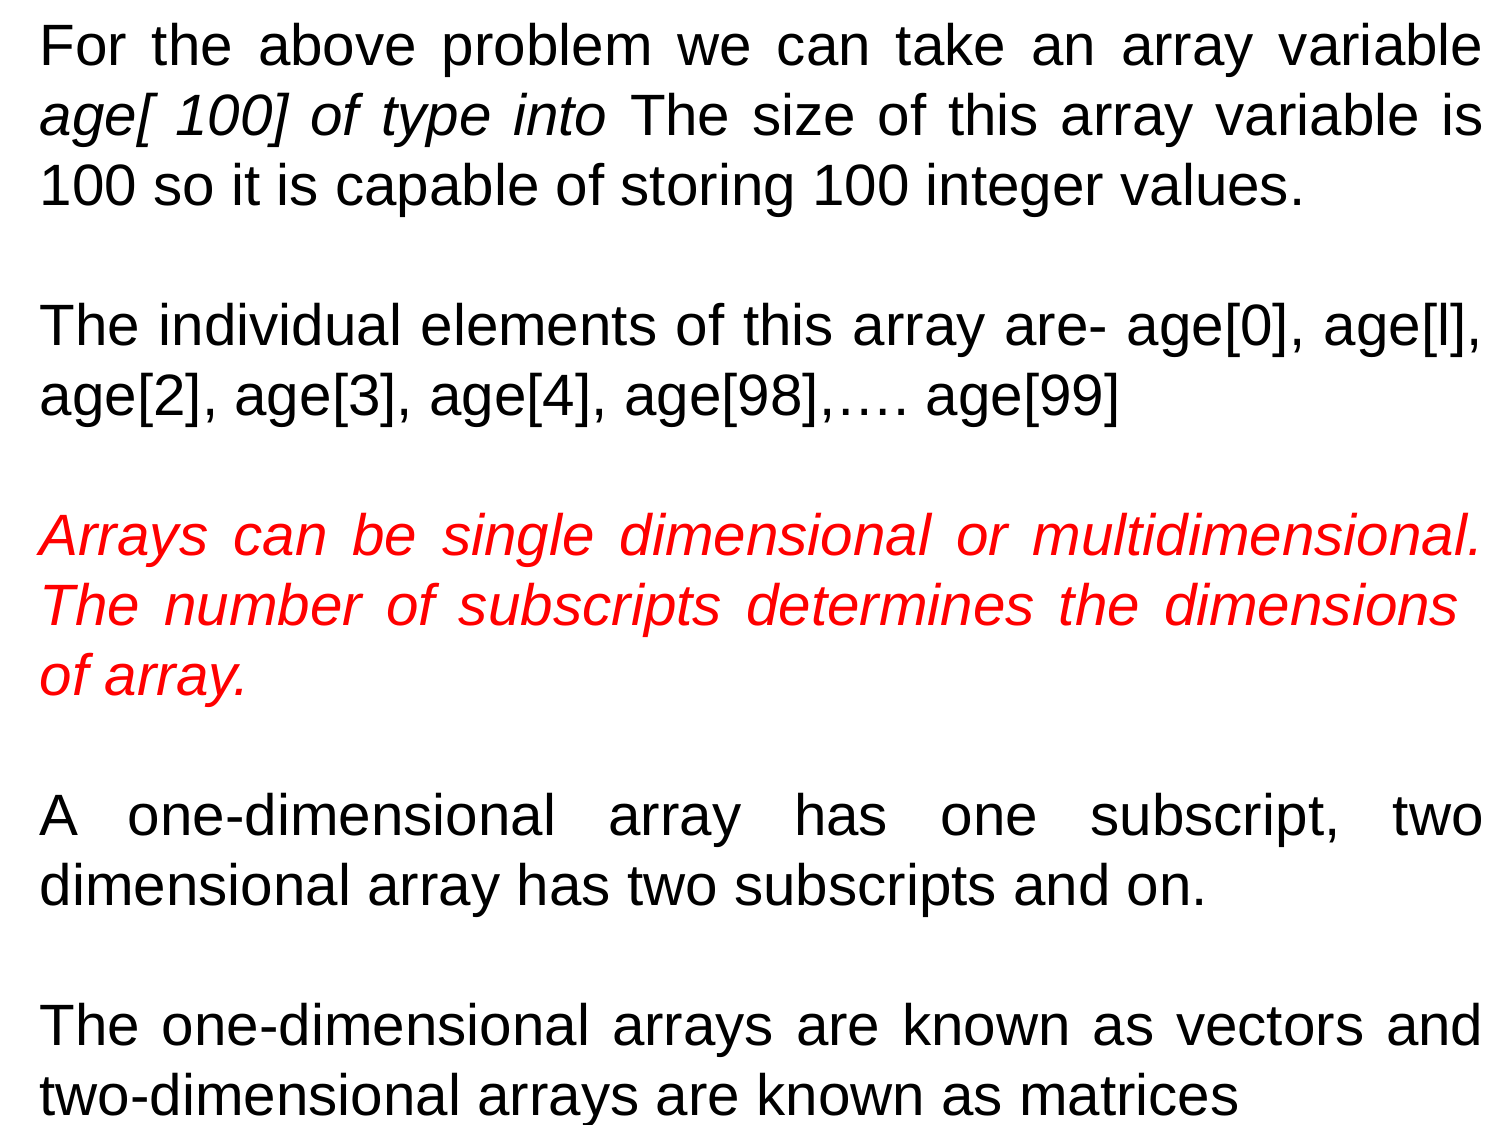

For the above problem we can take an array variable age[ 100] of type into The size of this array variable is 100 so it is capable of storing 100 integer values.

The individual elements of this array are- age[0], age[l], age[2], age[3], age[4], age[98],…. age[99]

Arrays can be single dimensional or multidimensional. The number of subscripts determines the dimensions  of array.

A one-dimensional array has one subscript, two dimensional array has two subscripts and on.

The one-dimensional arrays are known as vectors and two-dimensional arrays are known as matrices